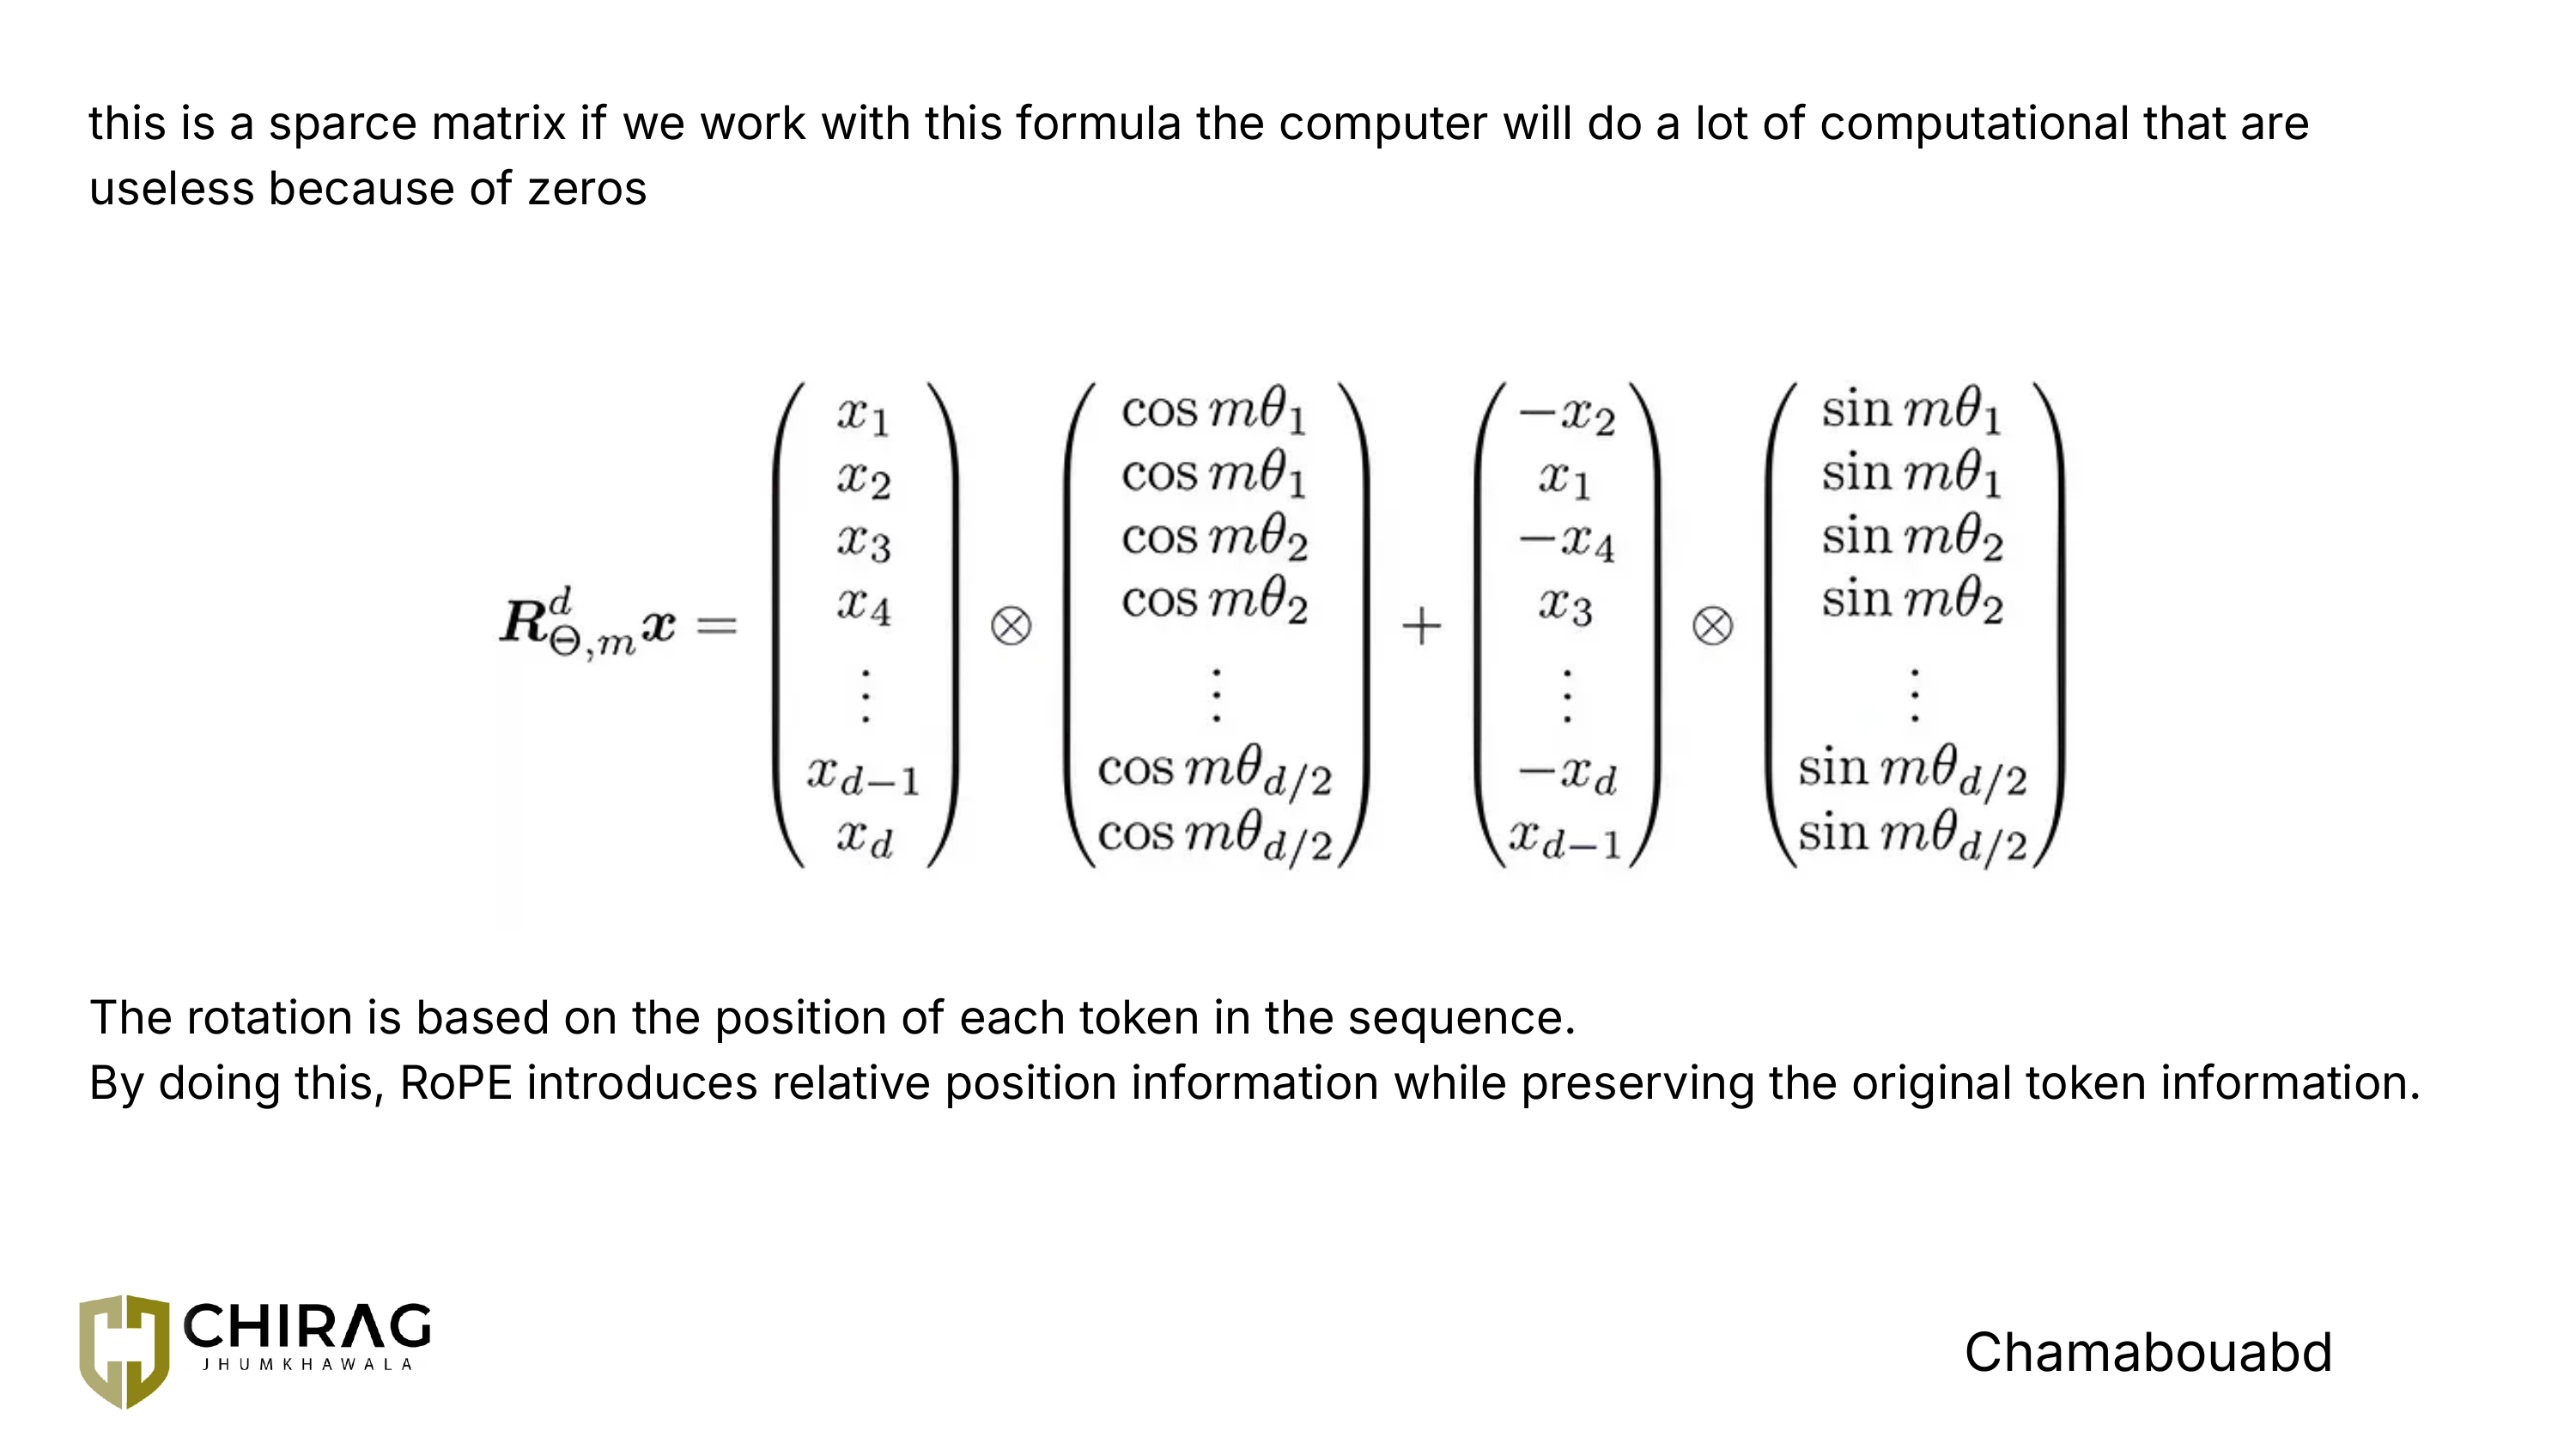

this is a sparce matrix if we work with this formula the computer will do a lot of computational that are useless because of zeros

The rotation is based on the position of each token in the sequence.
By doing this, RoPE introduces relative position information while preserving the original token information.

Chamabouabd